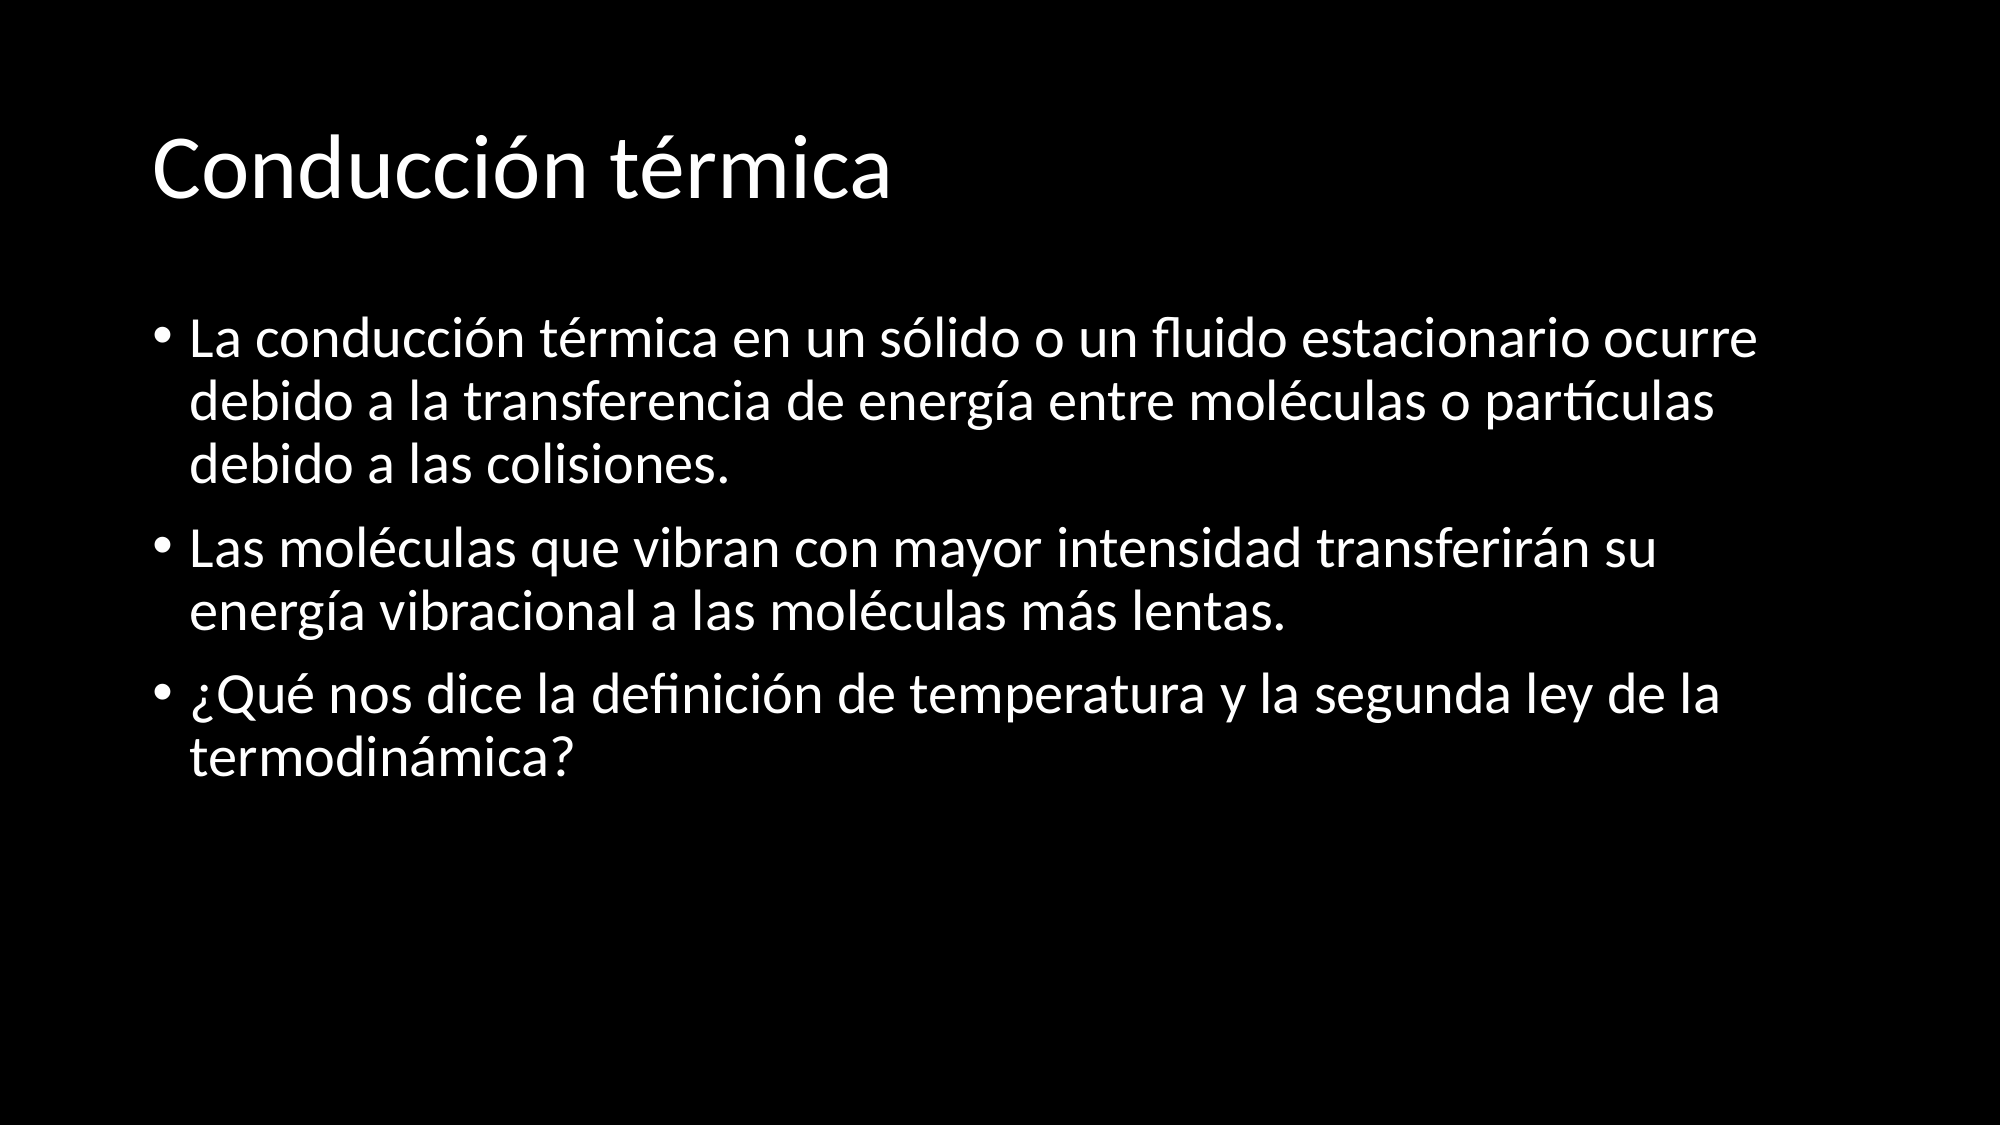

# Conducción térmica
La conducción térmica en un sólido o un fluido estacionario ocurre debido a la transferencia de energía entre moléculas o partículas debido a las colisiones.
Las moléculas que vibran con mayor intensidad transferirán su energía vibracional a las moléculas más lentas.
¿Qué nos dice la definición de temperatura y la segunda ley de la termodinámica?